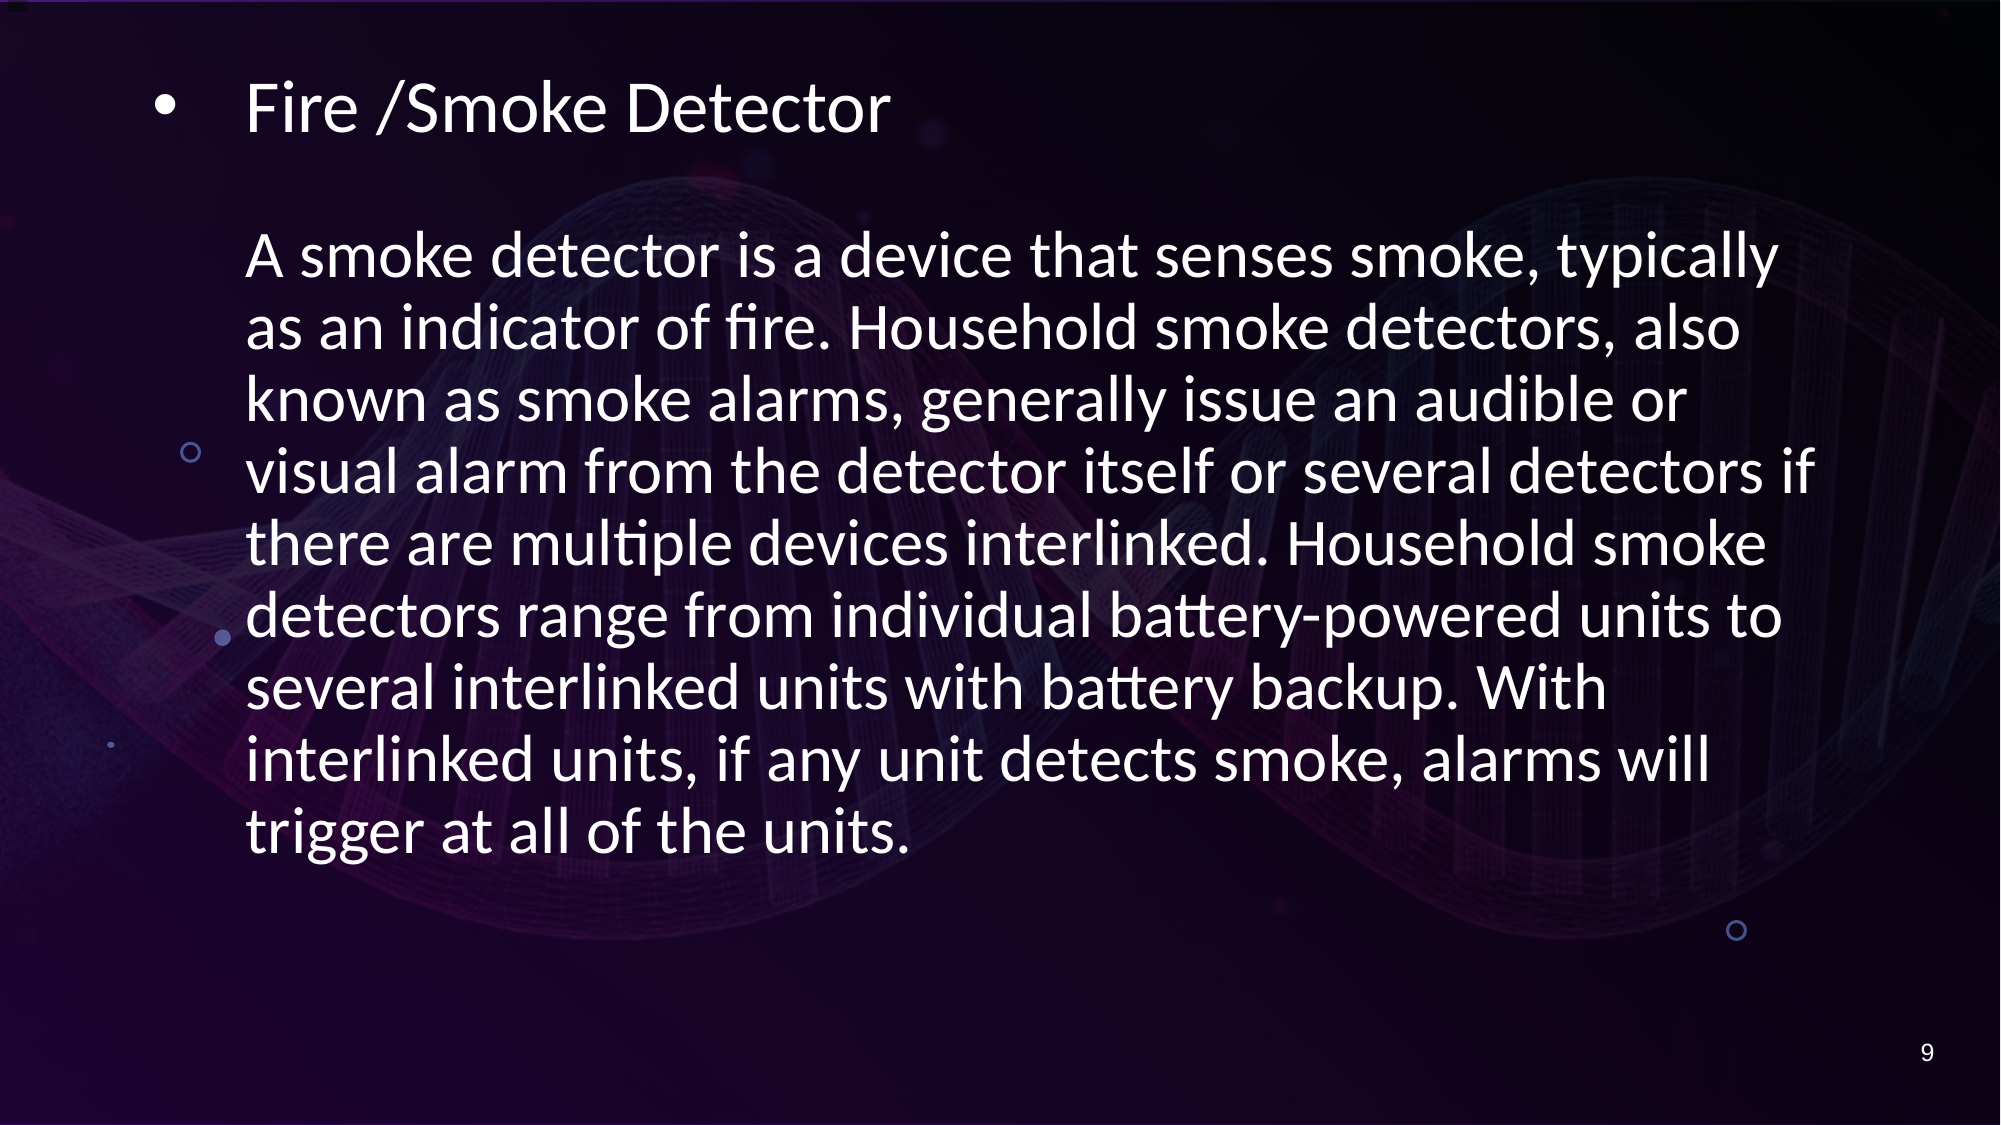

# Fire /Smoke Detector A smoke detector is a device that senses smoke, typically as an indicator of fire. Household smoke detectors, also known as smoke alarms, generally issue an audible or visual alarm from the detector itself or several detectors if there are multiple devices interlinked. Household smoke detectors range from individual battery-powered units to several interlinked units with battery backup. With interlinked units, if any unit detects smoke, alarms will trigger at all of the units.
9